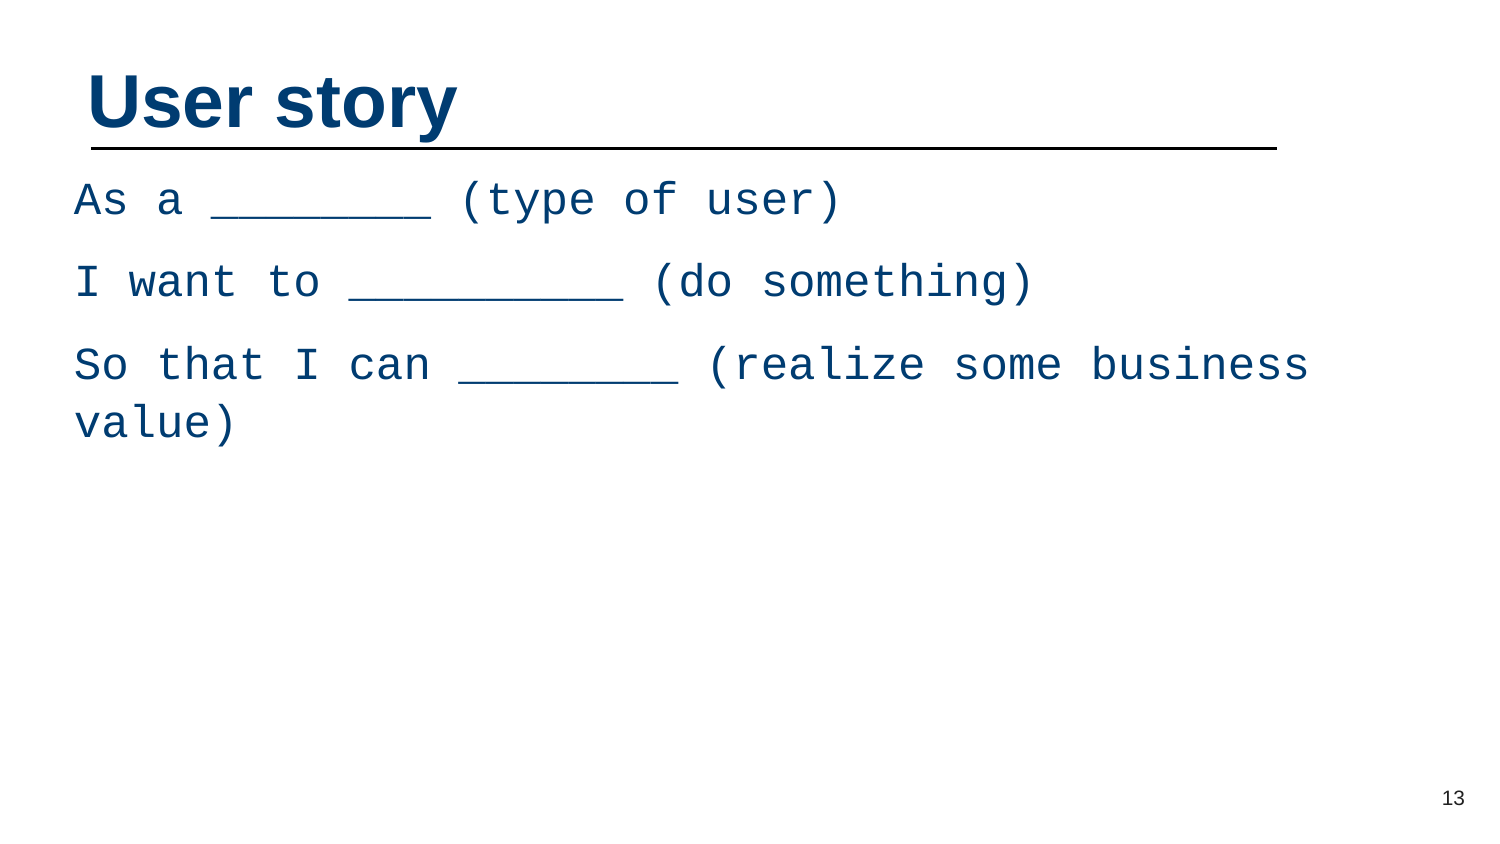

# User story 1
As a ________ (type of user)
I want to __________ (do something)
So that I can ________ (realize some business value)
13